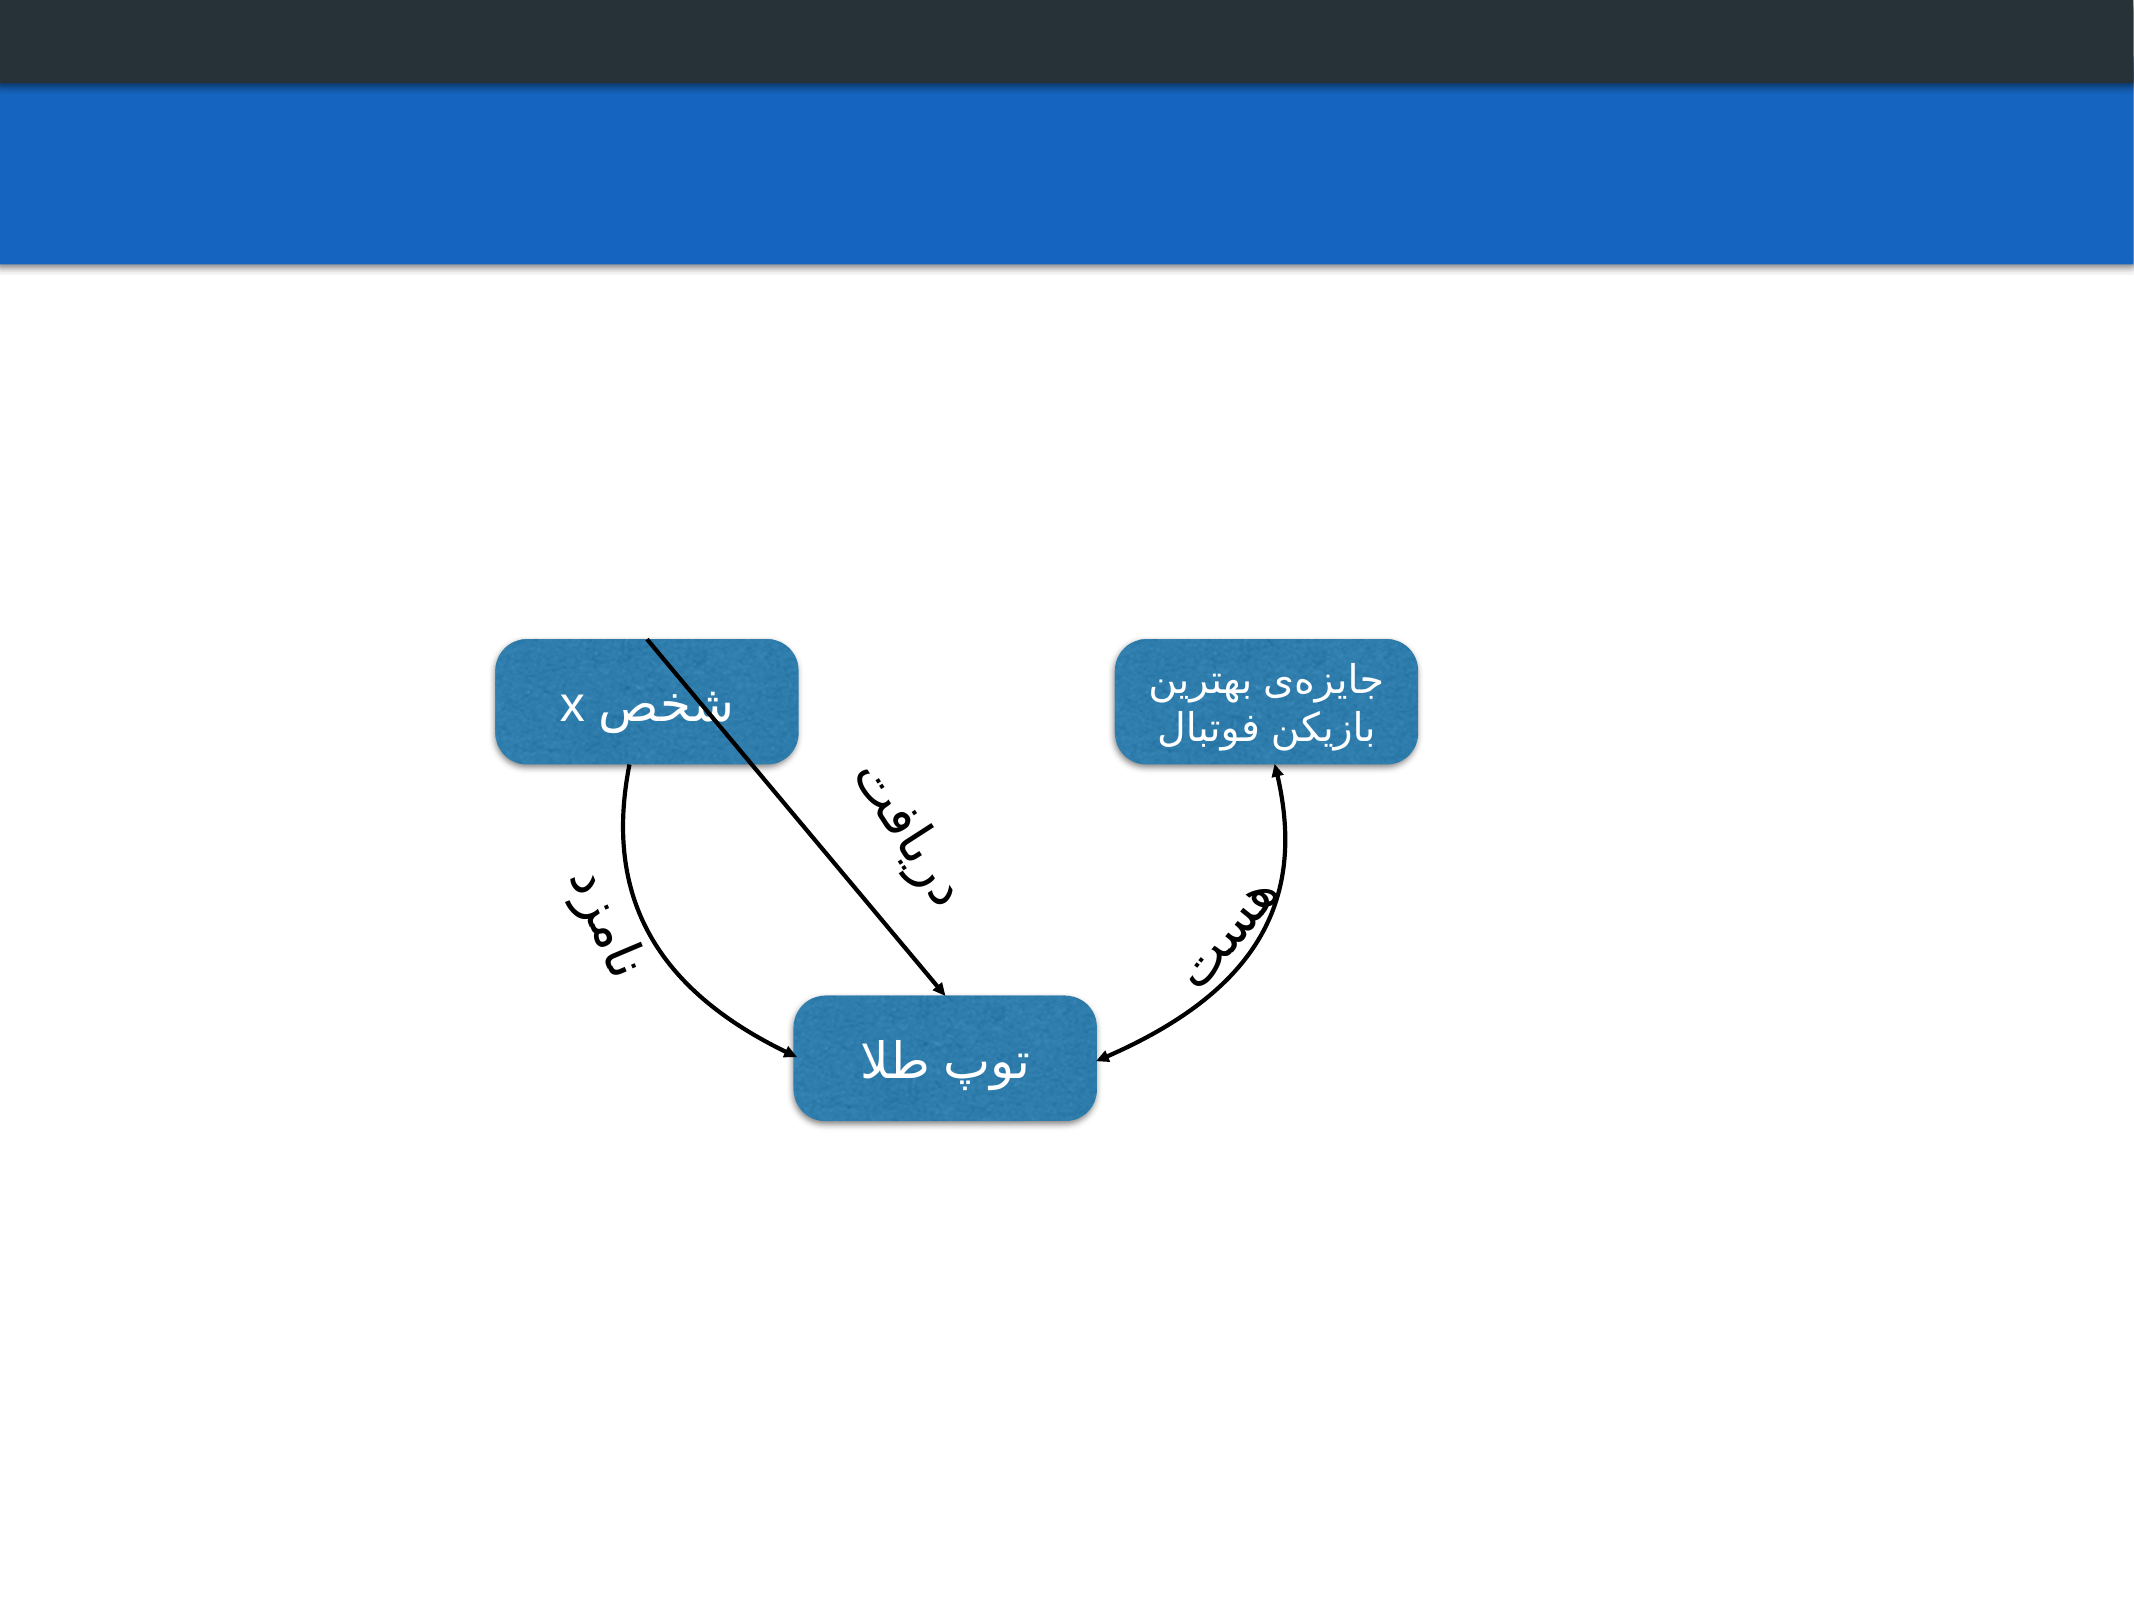

#
شخص x
جایزه‌ی بهترین بازیکن فوتبال

دریافت
نامزد
هست
توپ طلا
11